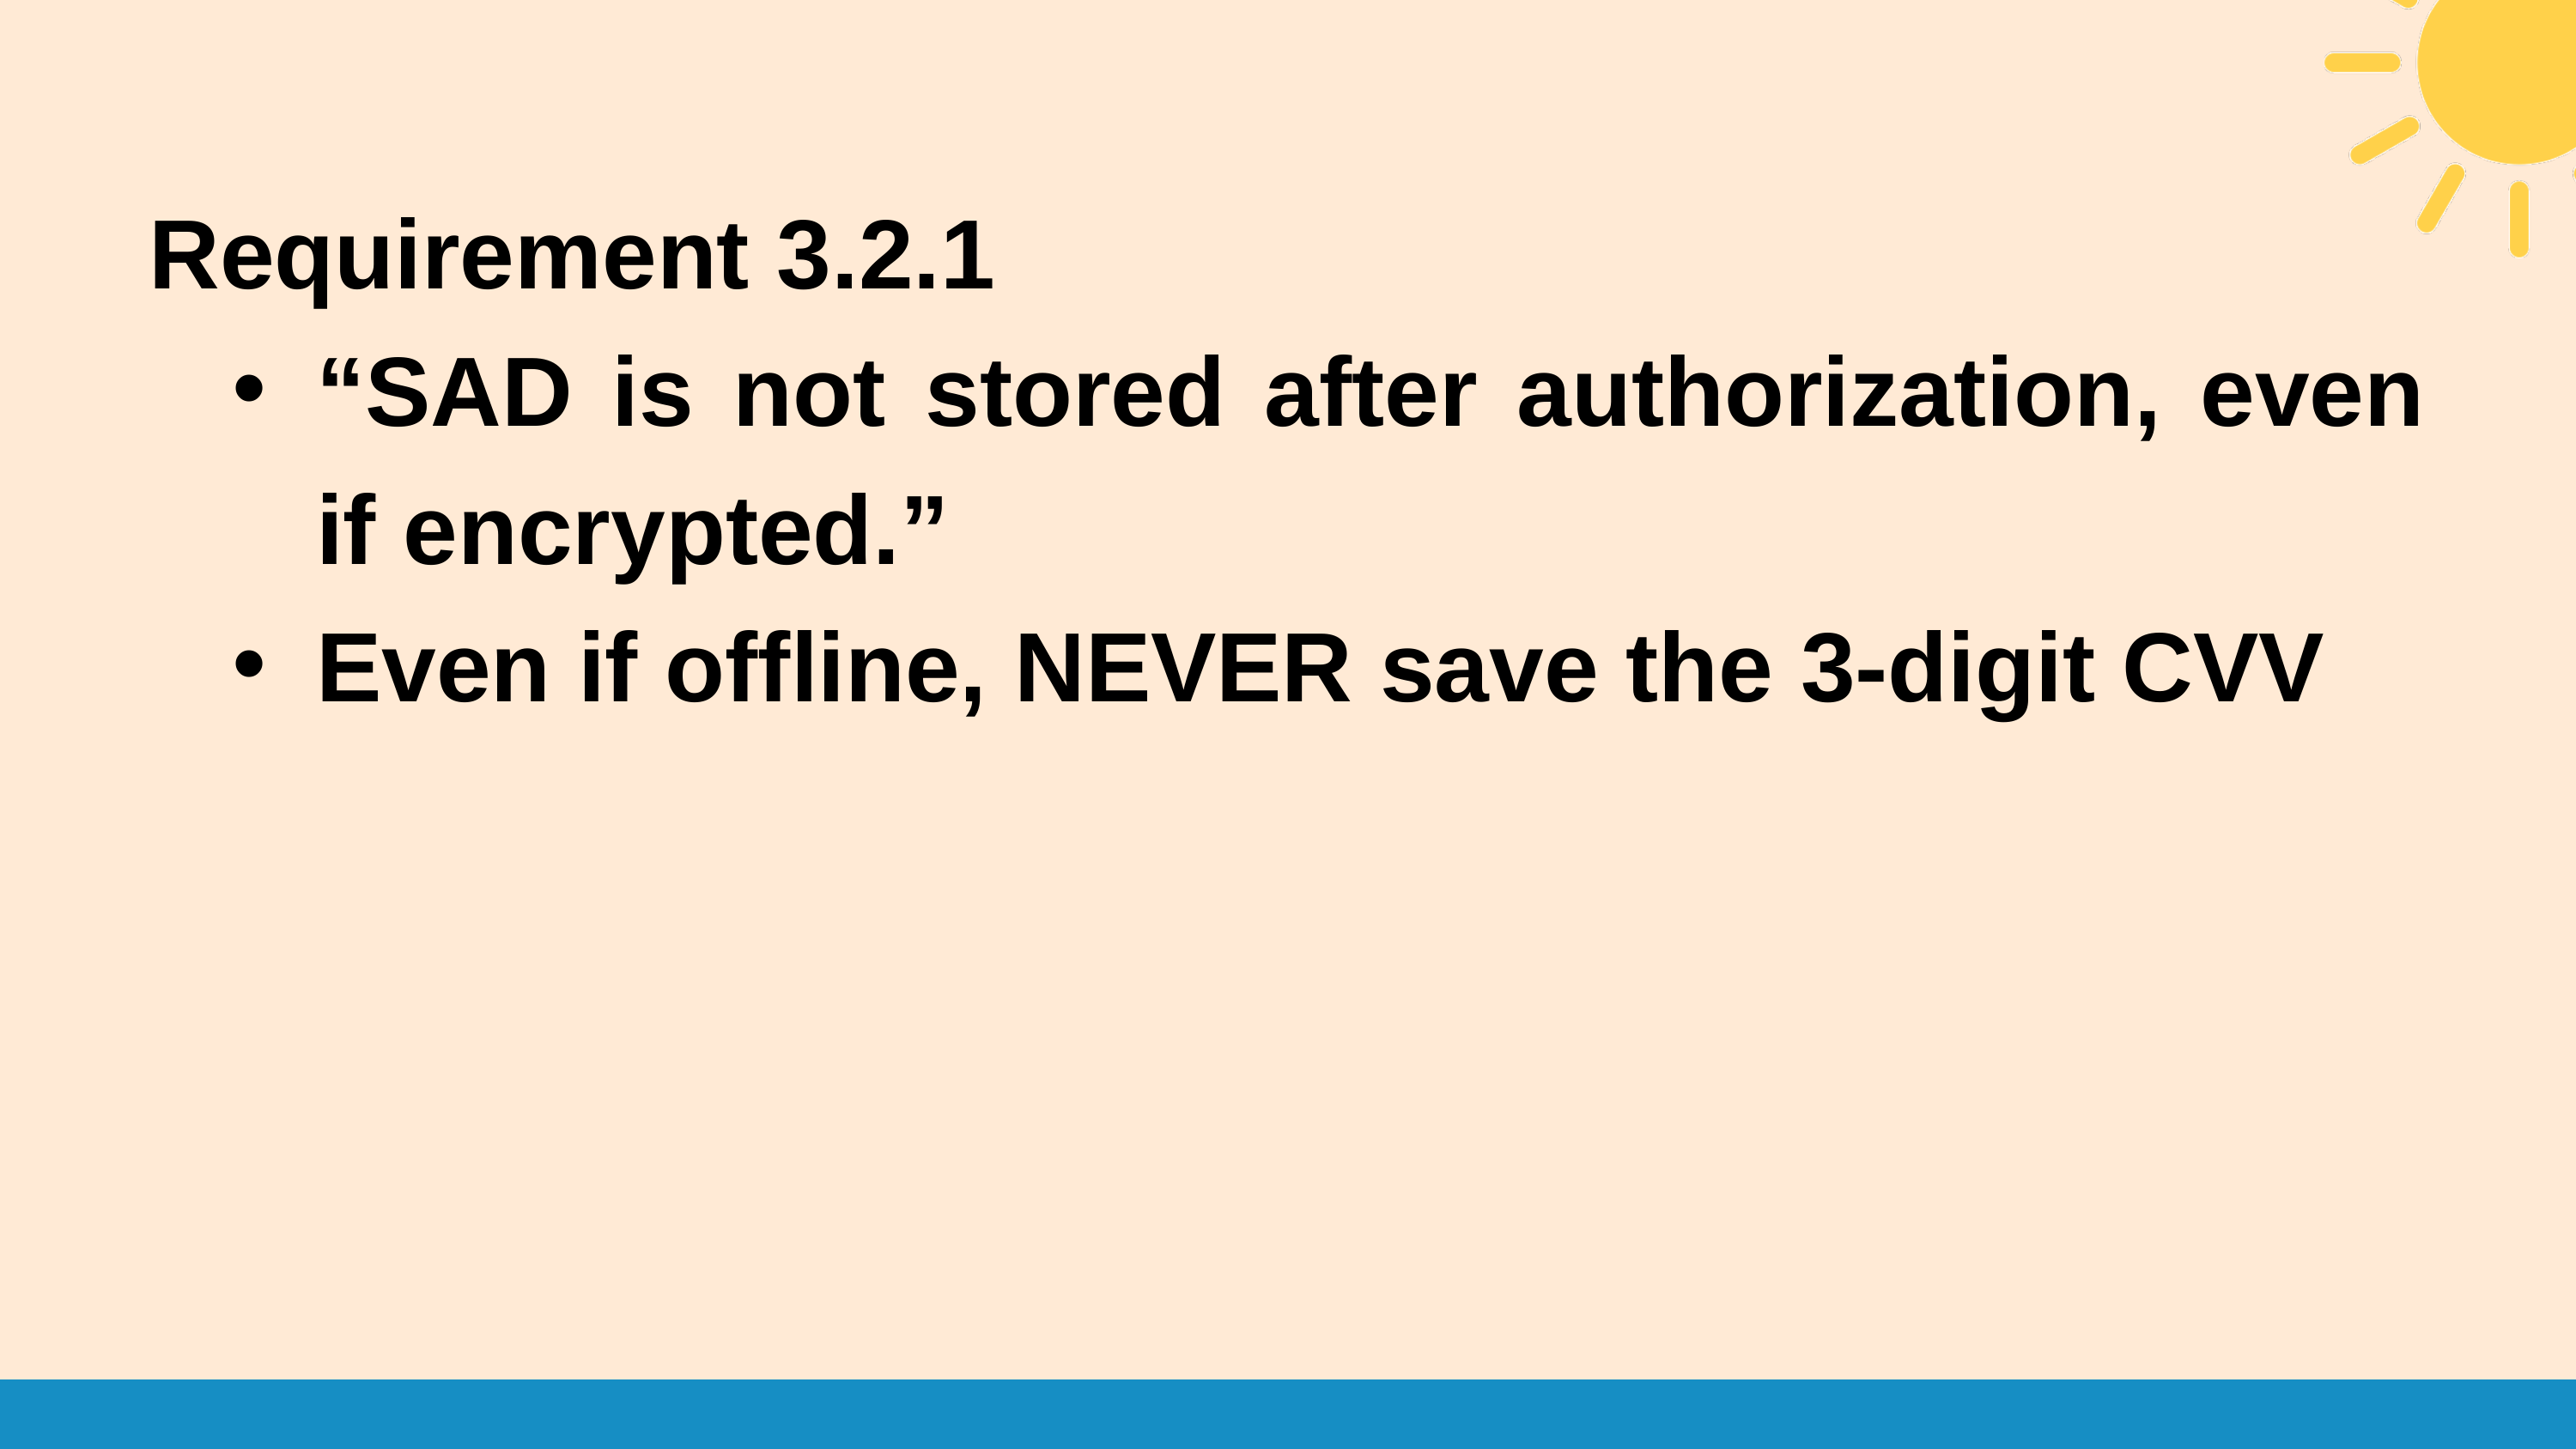

Requirement 3.2.1
“SAD is not stored after authorization, even if encrypted.”
Even if offline, NEVER save the 3-digit CVV